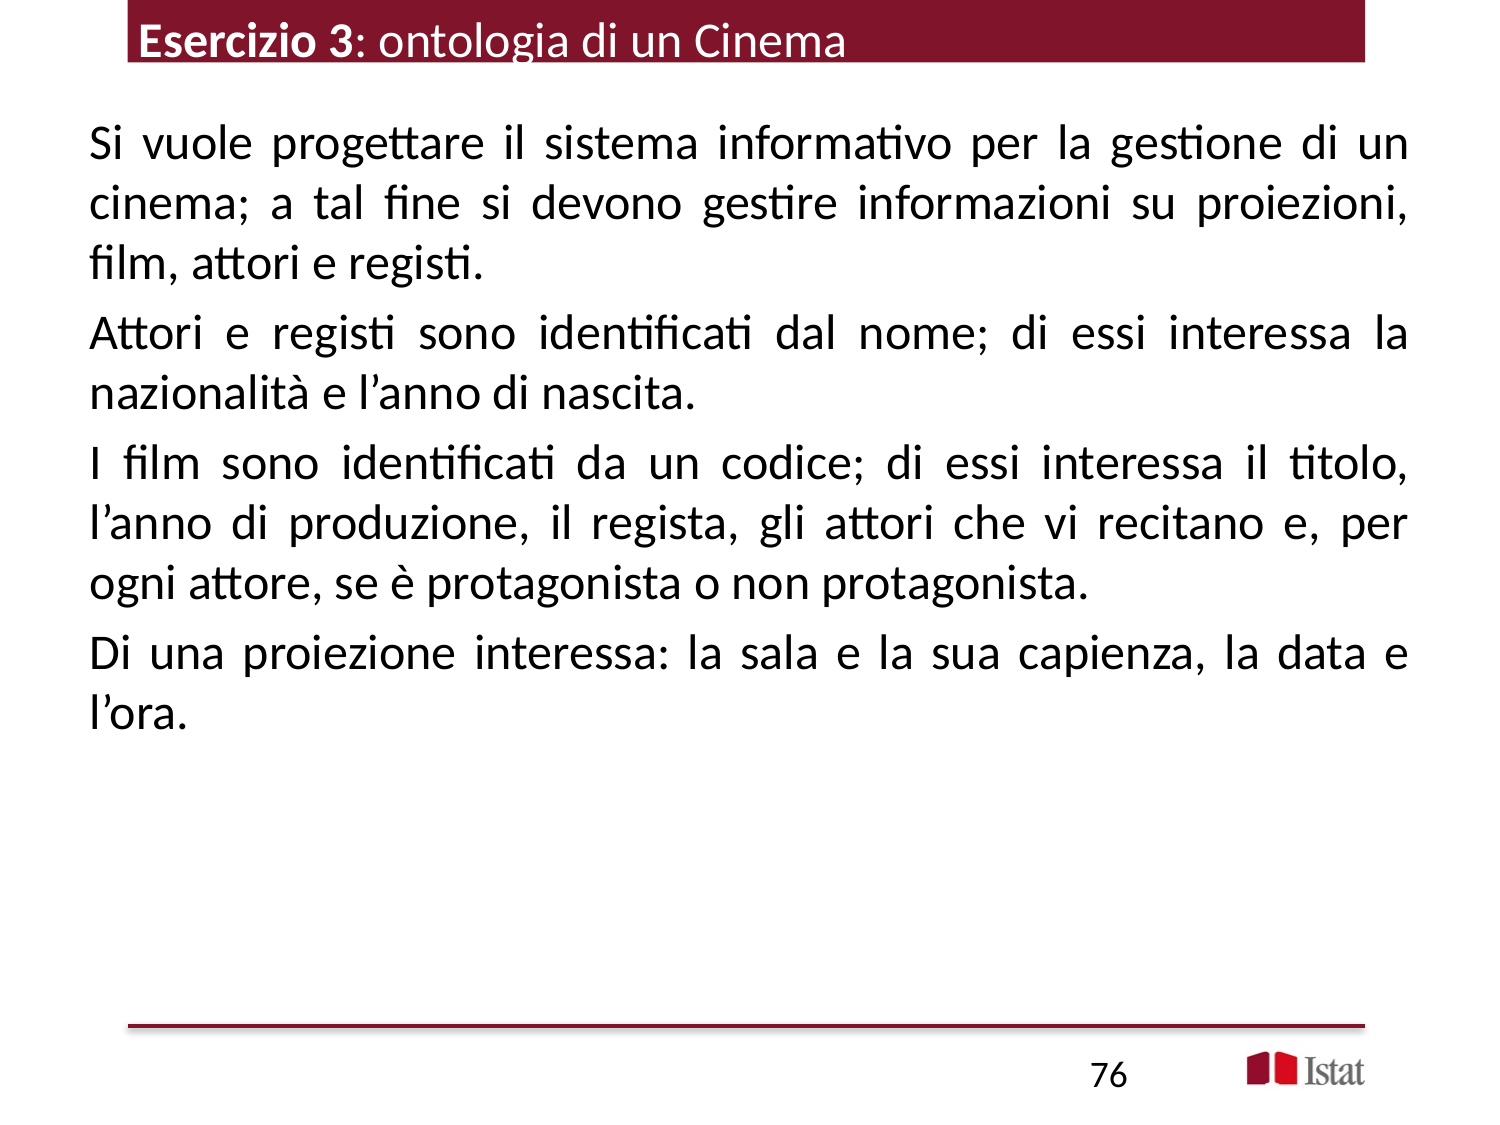

# Esercizio 3: ontologia di un Cinema
Si vuole progettare il sistema informativo per la gestione di un cinema; a tal fine si devono gestire informazioni su proiezioni, film, attori e registi.
Attori e registi sono identificati dal nome; di essi interessa la nazionalità e l’anno di nascita.
I film sono identificati da un codice; di essi interessa il titolo, l’anno di produzione, il regista, gli attori che vi recitano e, per ogni attore, se è protagonista o non protagonista.
Di una proiezione interessa: la sala e la sua capienza, la data e l’ora.
76